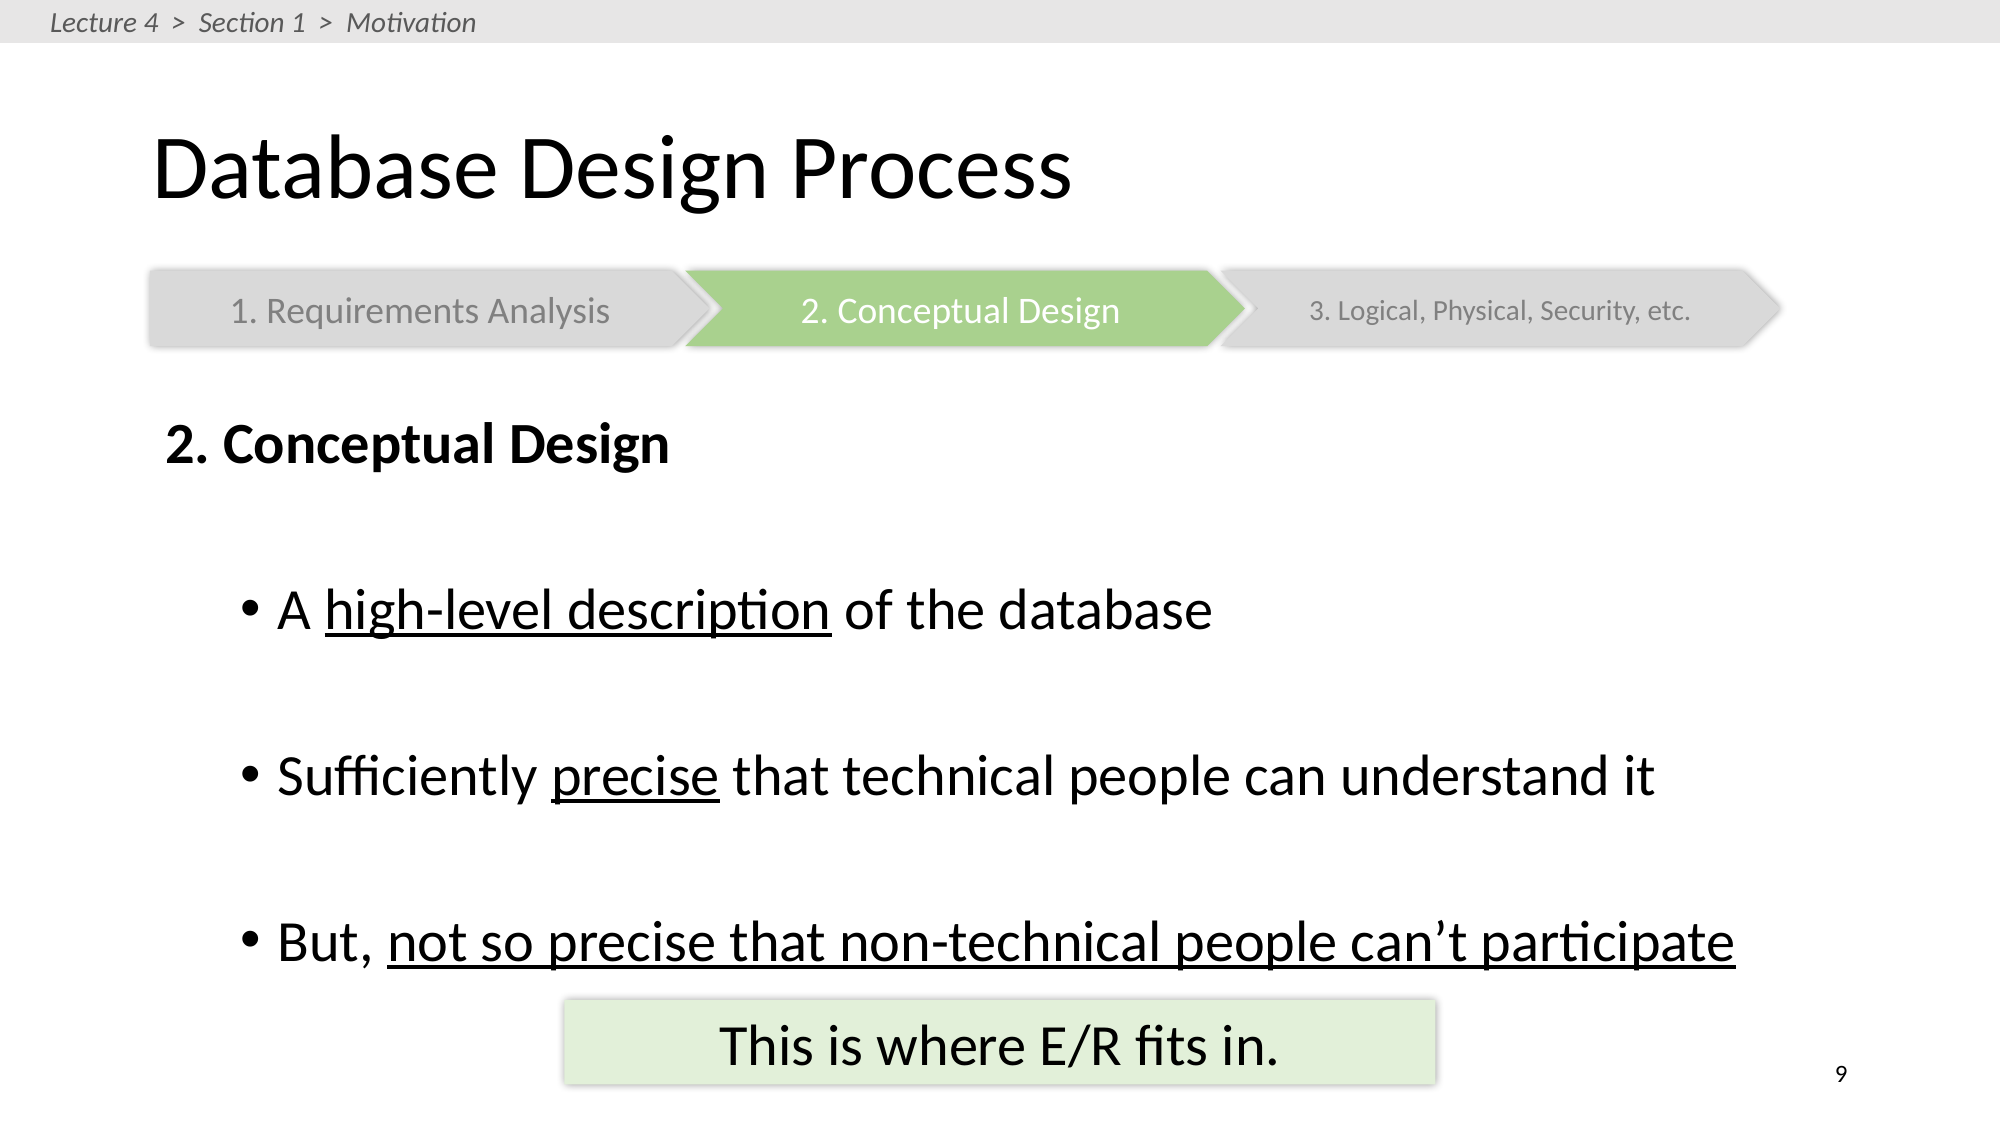

Lecture 4  >  Section 1  >  Motivation
# Database Design Process
1. Requirements Analysis
2. Conceptual Design
3. Logical, Physical, Security, etc.
2. Conceptual Design

A high-level description of the database

Sufficiently precise that technical people can understand it

But, not so precise that non-technical people can’t participate

This is where E/R fits in.
9